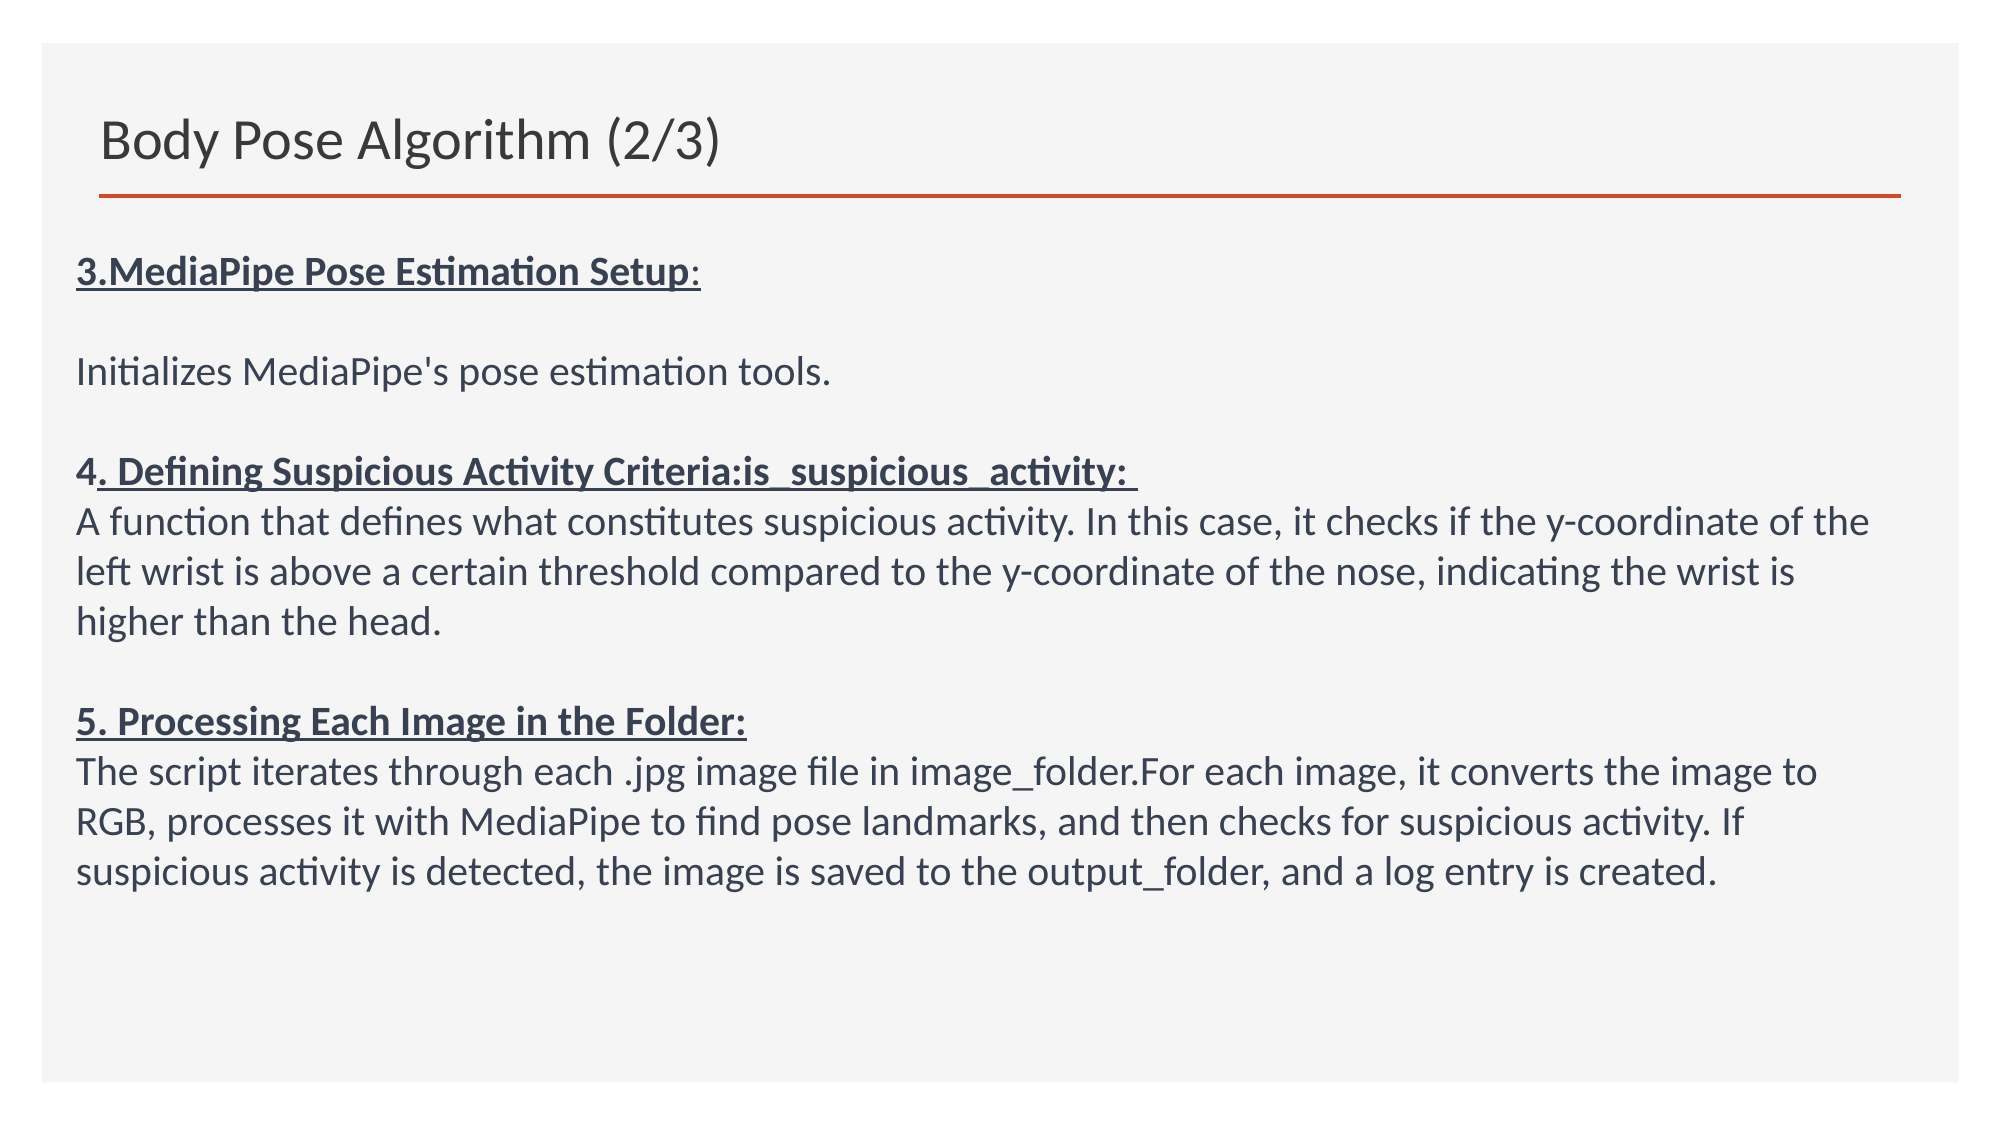

# Body Pose Algorithm (2/3)
3.MediaPipe Pose Estimation Setup:

Initializes MediaPipe's pose estimation tools.

4. Defining Suspicious Activity Criteria:is_suspicious_activity:
A function that defines what constitutes suspicious activity. In this case, it checks if the y-coordinate of the
left wrist is above a certain threshold compared to the y-coordinate of the nose, indicating the wrist is higher than the head.

5. Processing Each Image in the Folder:
The script iterates through each .jpg image file in image_folder.For each image, it converts the image to RGB, processes it with MediaPipe to find pose landmarks, and then checks for suspicious activity. If suspicious activity is detected, the image is saved to the output_folder, and a log entry is created.